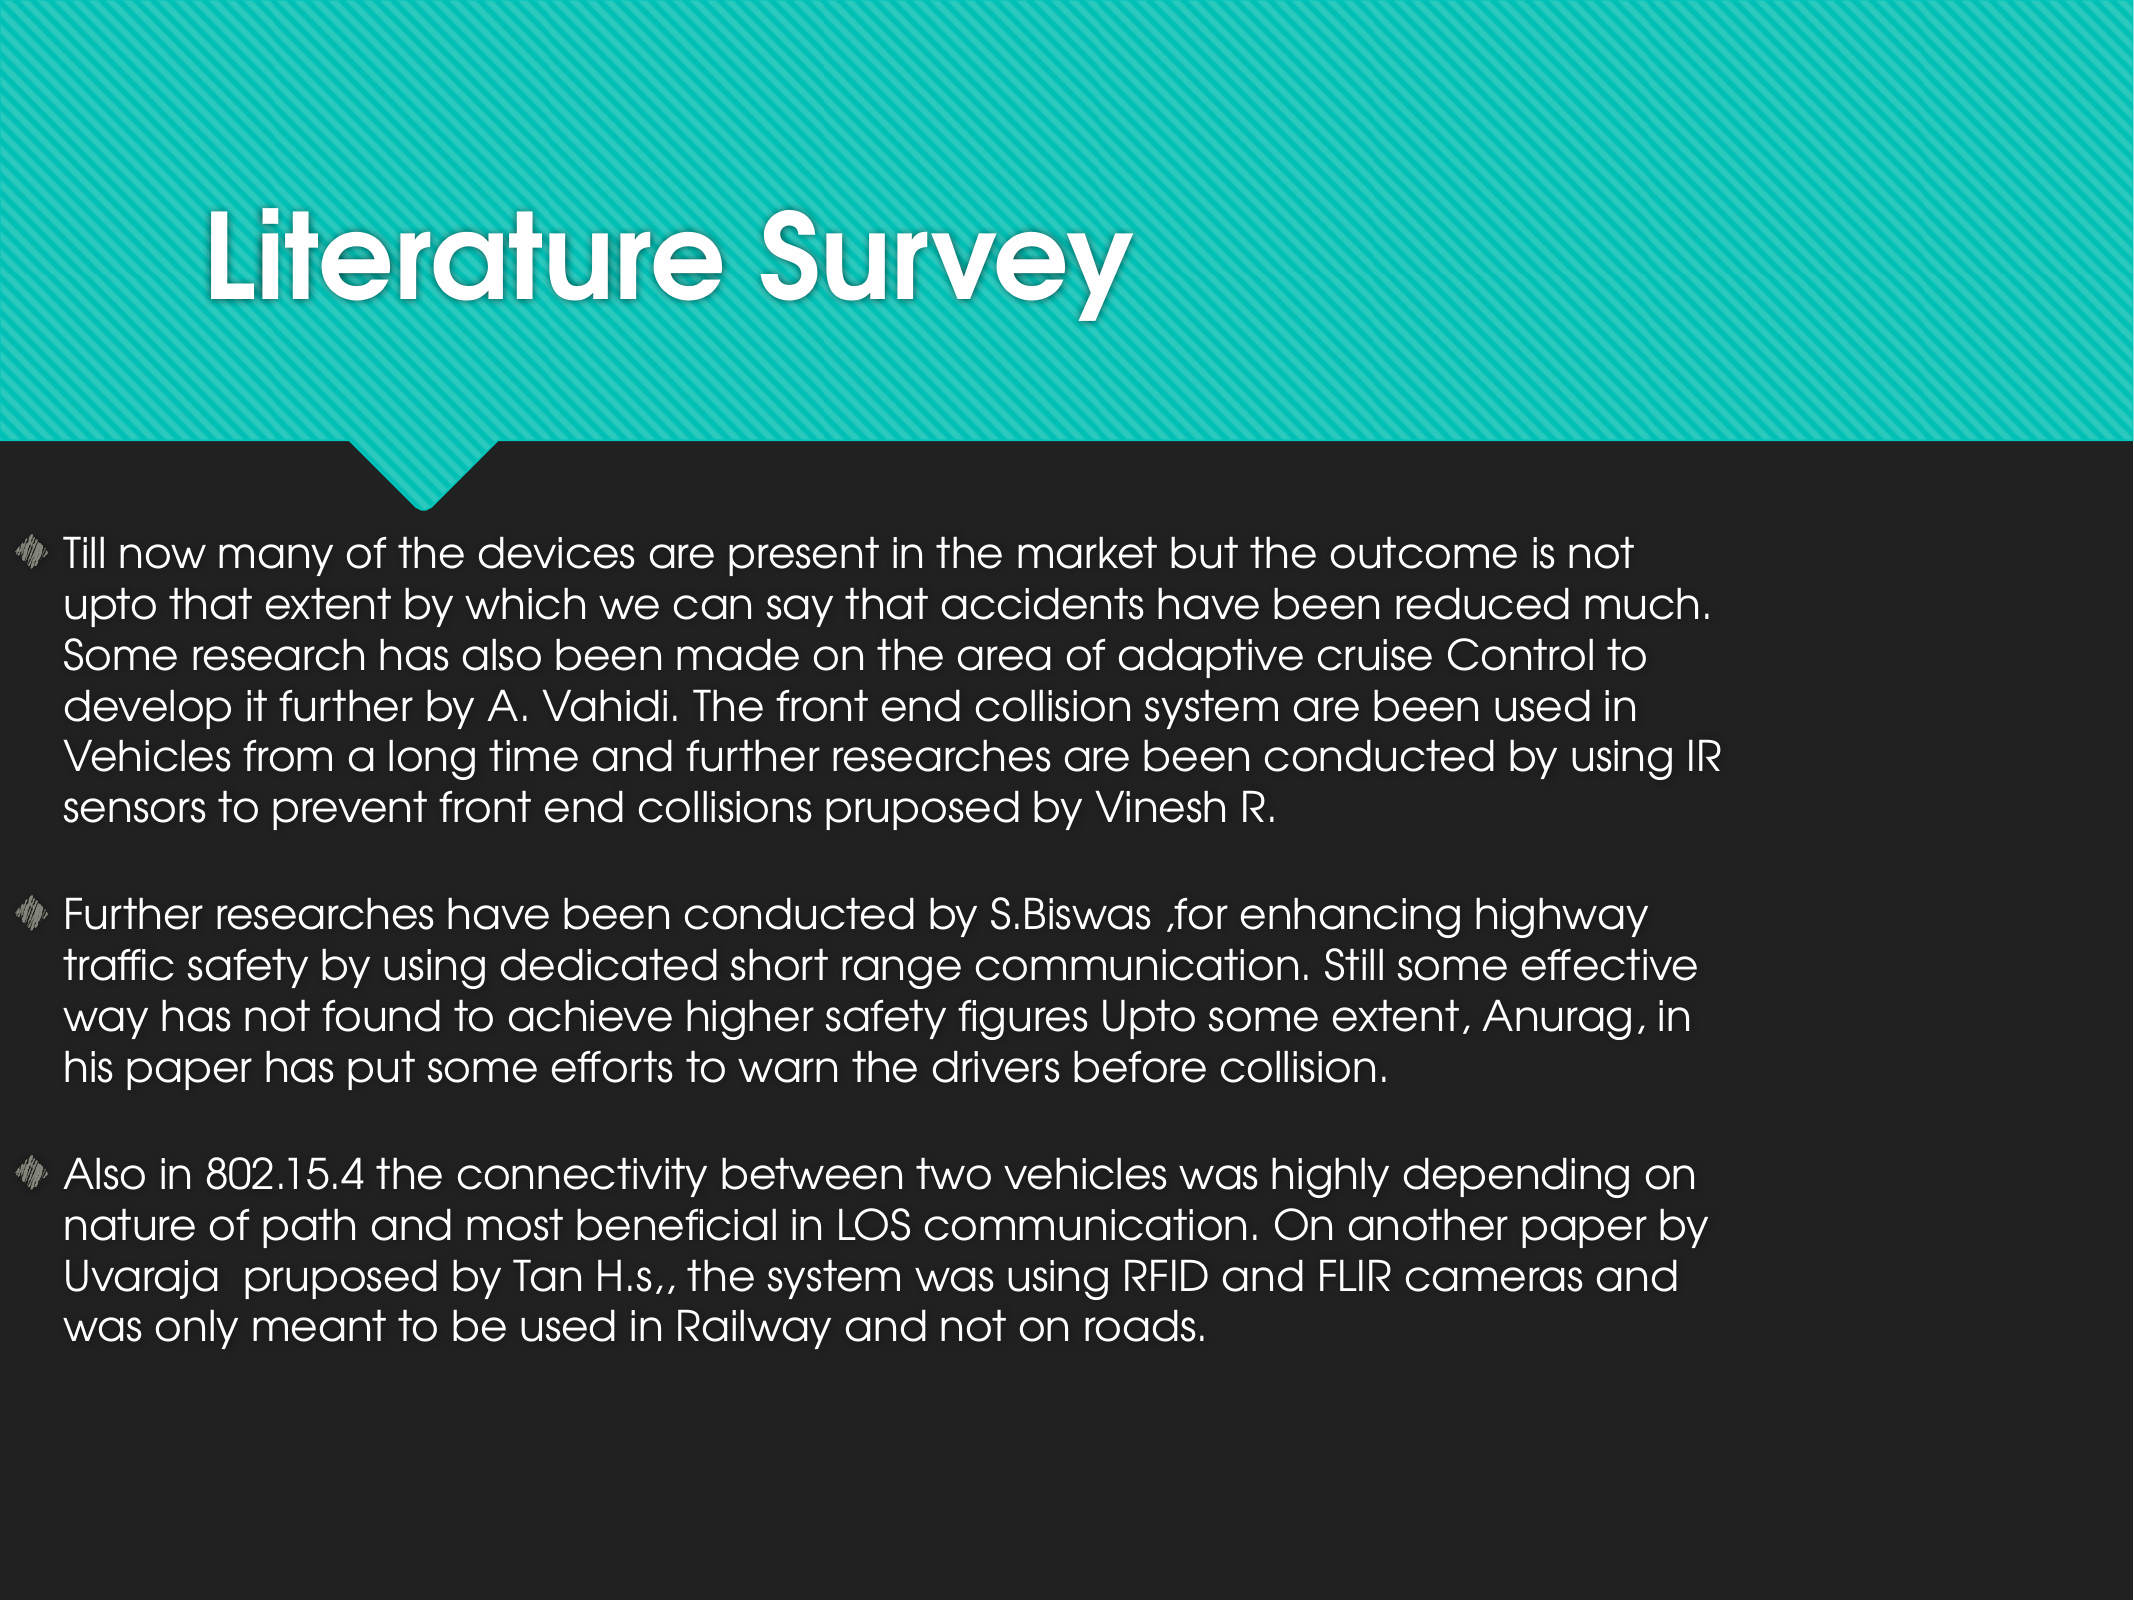

# Literature Survey
Till now many of the devices are present in the market but the outcome is not upto that extent by which we can say that accidents have been reduced much. Some research has also been made on the area of adaptive cruise Control to develop it further by A. Vahidi. The front end collision system are been used in Vehicles from a long time and further researches are been conducted by using IR sensors to prevent front end collisions pruposed by Vinesh R.
Further researches have been conducted by S.Biswas ,for enhancing highway traffic safety by using dedicated short range communication. Still some effective way has not found to achieve higher safety figures Upto some extent, Anurag, in his paper has put some efforts to warn the drivers before collision.
Also in 802.15.4 the connectivity between two vehicles was highly depending on nature of path and most beneficial in LOS communication. On another paper by Uvaraja  pruposed by Tan H.s,, the system was using RFID and FLIR cameras and was only meant to be used in Railway and not on roads.